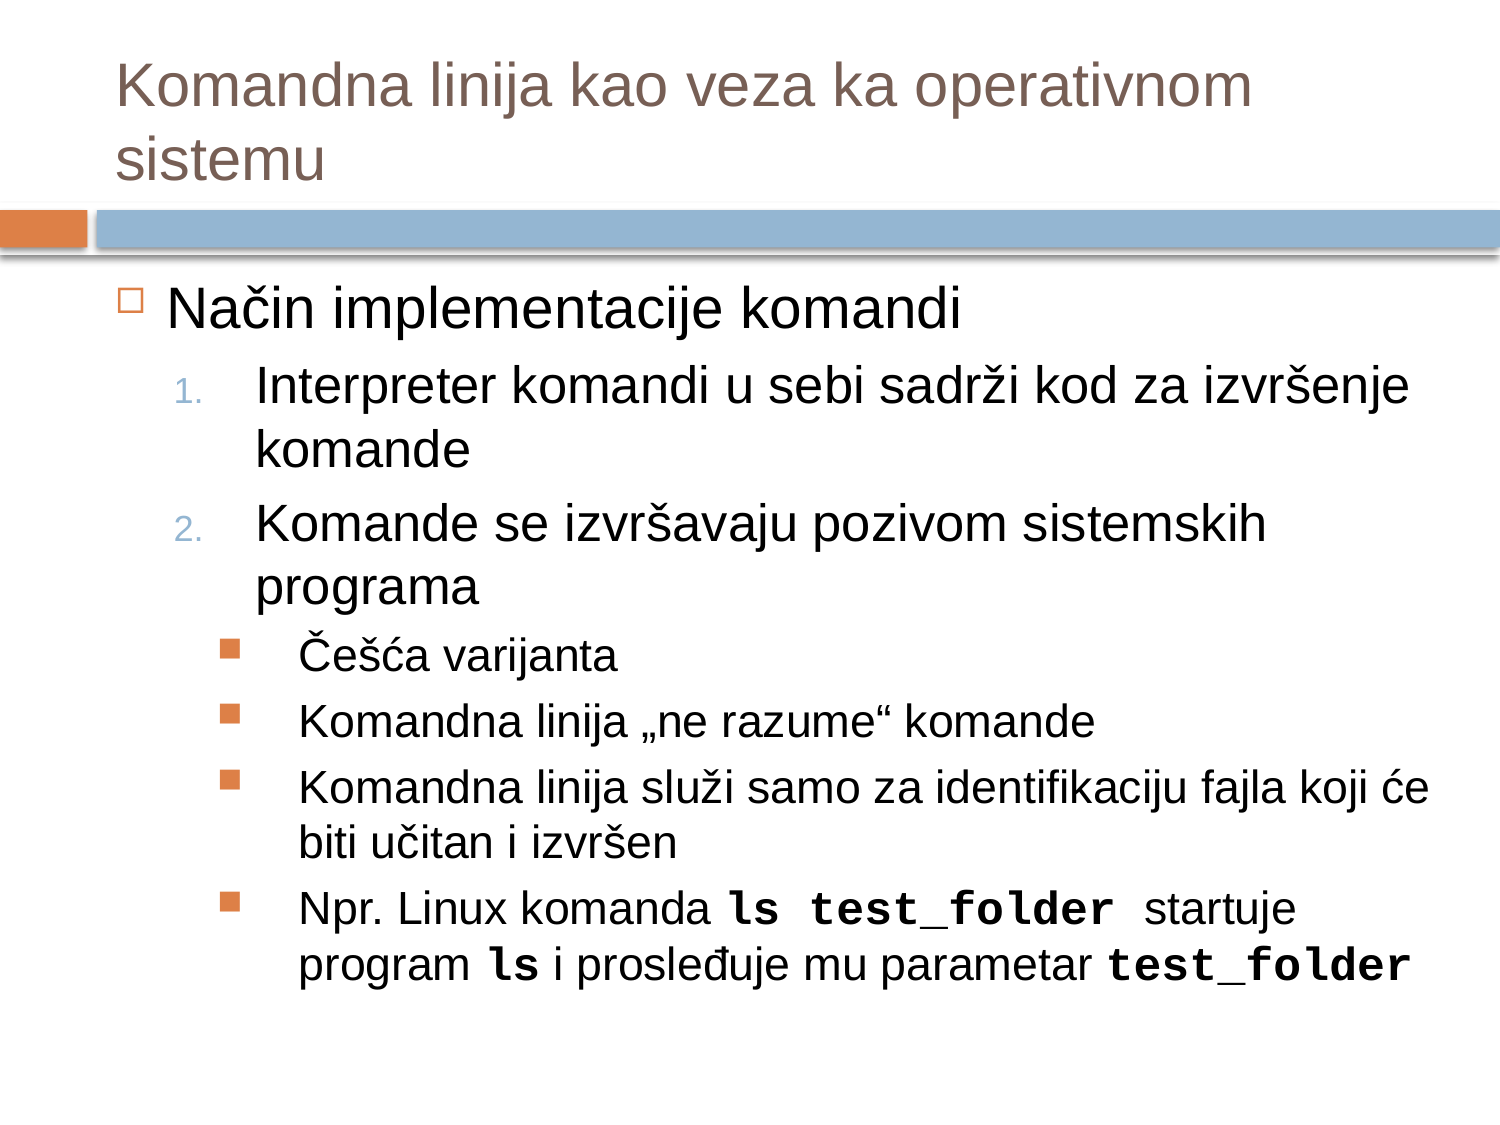

# Komandna linija kao veza ka operativnom sistemu
Način implementacije komandi
Interpreter komandi u sebi sadrži kod za izvršenje komande
Komande se izvršavaju pozivom sistemskih programa
Češća varijanta
Komandna linija „ne razume“ komande
Komandna linija služi samo za identifikaciju fajla koji će biti učitan i izvršen
Npr. Linux komanda ls test_folder startuje program ls i prosleđuje mu parametar test_folder